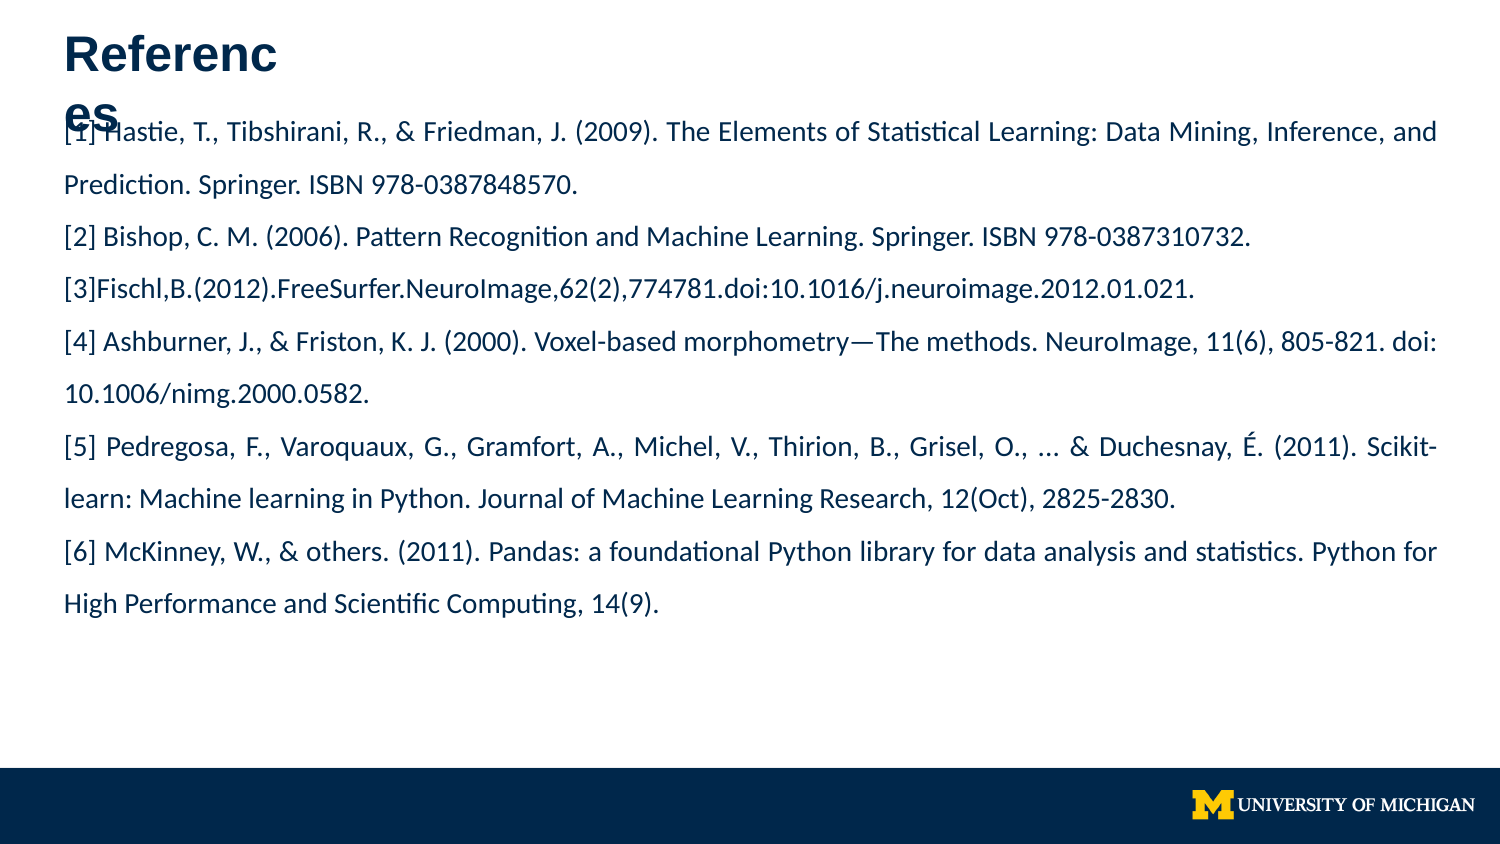

References
[1] Hastie, T., Tibshirani, R., & Friedman, J. (2009). The Elements of Statistical Learning: Data Mining, Inference, and Prediction. Springer. ISBN 978-0387848570.
[2] Bishop, C. M. (2006). Pattern Recognition and Machine Learning. Springer. ISBN 978-0387310732.
[3]Fischl,B.(2012).FreeSurfer.NeuroImage,62(2),774781.doi:10.1016/j.neuroimage.2012.01.021.
[4] Ashburner, J., & Friston, K. J. (2000). Voxel-based morphometry—The methods. NeuroImage, 11(6), 805-821. doi: 10.1006/nimg.2000.0582.
[5] Pedregosa, F., Varoquaux, G., Gramfort, A., Michel, V., Thirion, B., Grisel, O., ... & Duchesnay, É. (2011). Scikit-learn: Machine learning in Python. Journal of Machine Learning Research, 12(Oct), 2825-2830.
[6] McKinney, W., & others. (2011). Pandas: a foundational Python library for data analysis and statistics. Python for High Performance and Scientific Computing, 14(9).